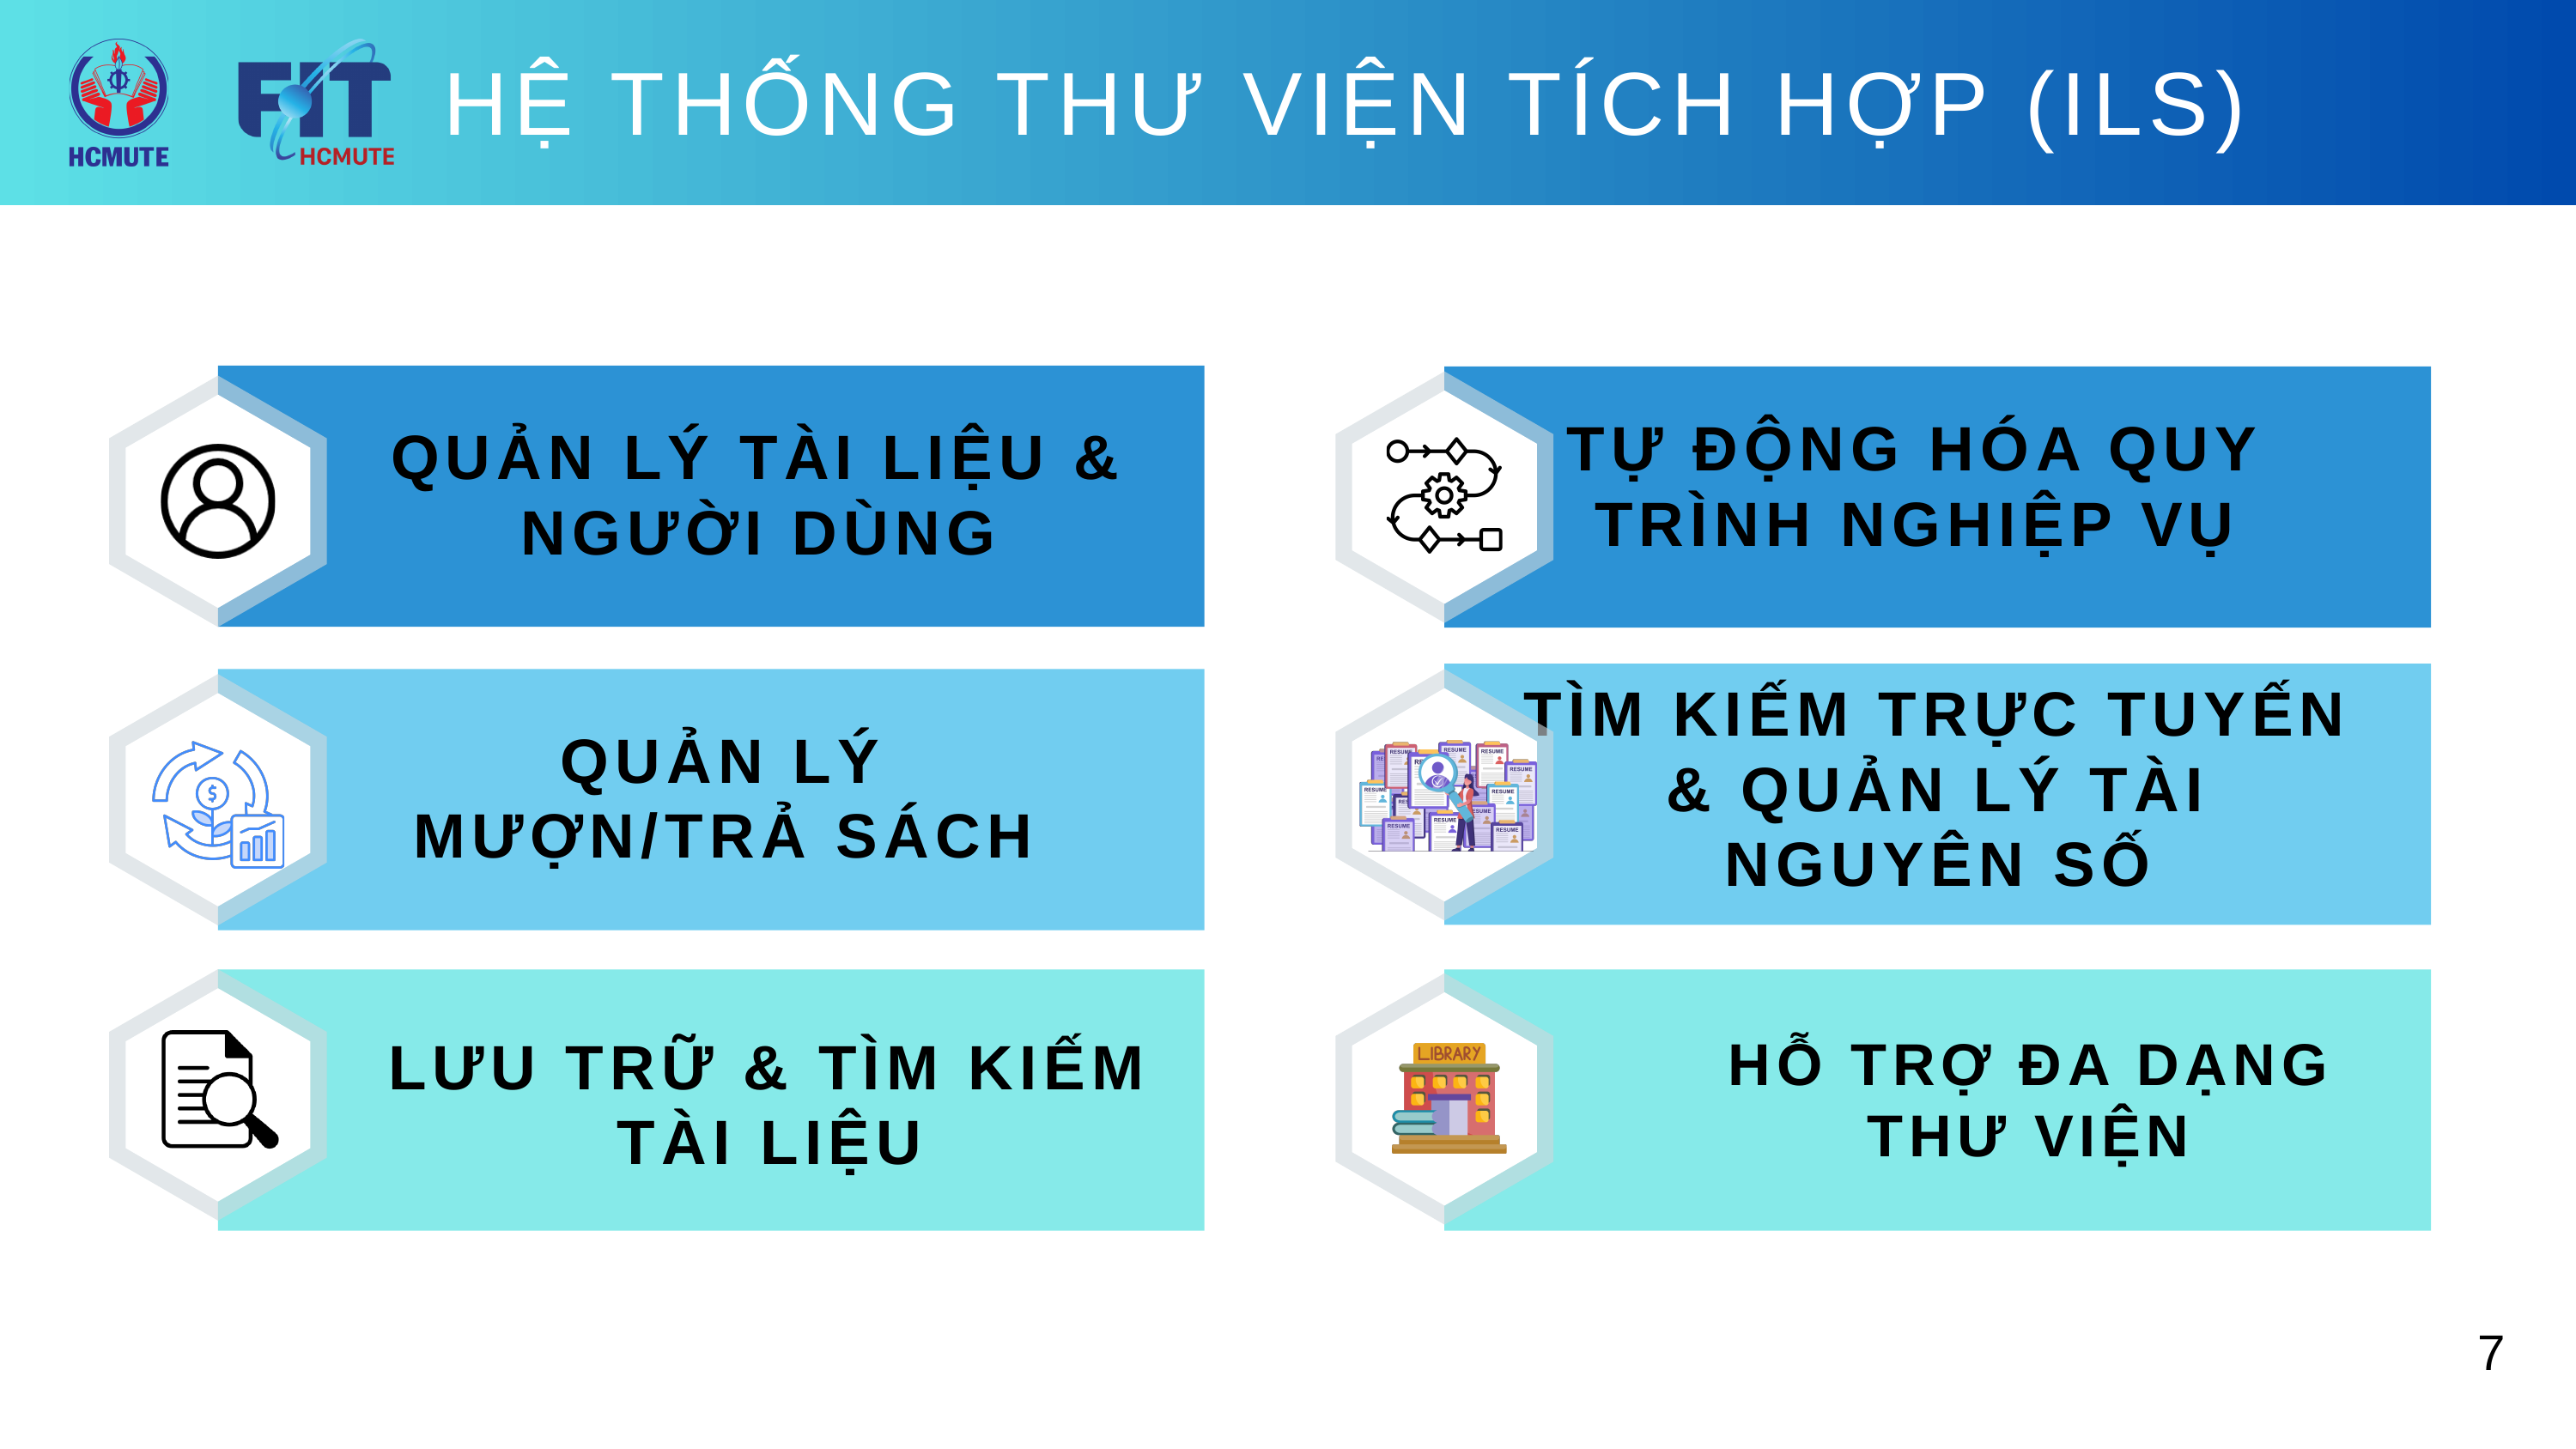

HỆ THỐNG THƯ VIỆN TÍCH HỢP (ILS)

TỰ ĐỘNG HÓA QUY TRÌNH NGHIỆP VỤ

QUẢN LÝ TÀI LIỆU & NGƯỜI DÙNG

TÌM KIẾM TRỰC TUYẾN & QUẢN LÝ TÀI NGUYÊN SỐ

QUẢN LÝ MƯỢN/TRẢ SÁCH

HỖ TRỢ ĐA DẠNG
THƯ VIỆN
LƯU TRỮ & TÌM KIẾM TÀI LIỆU

7